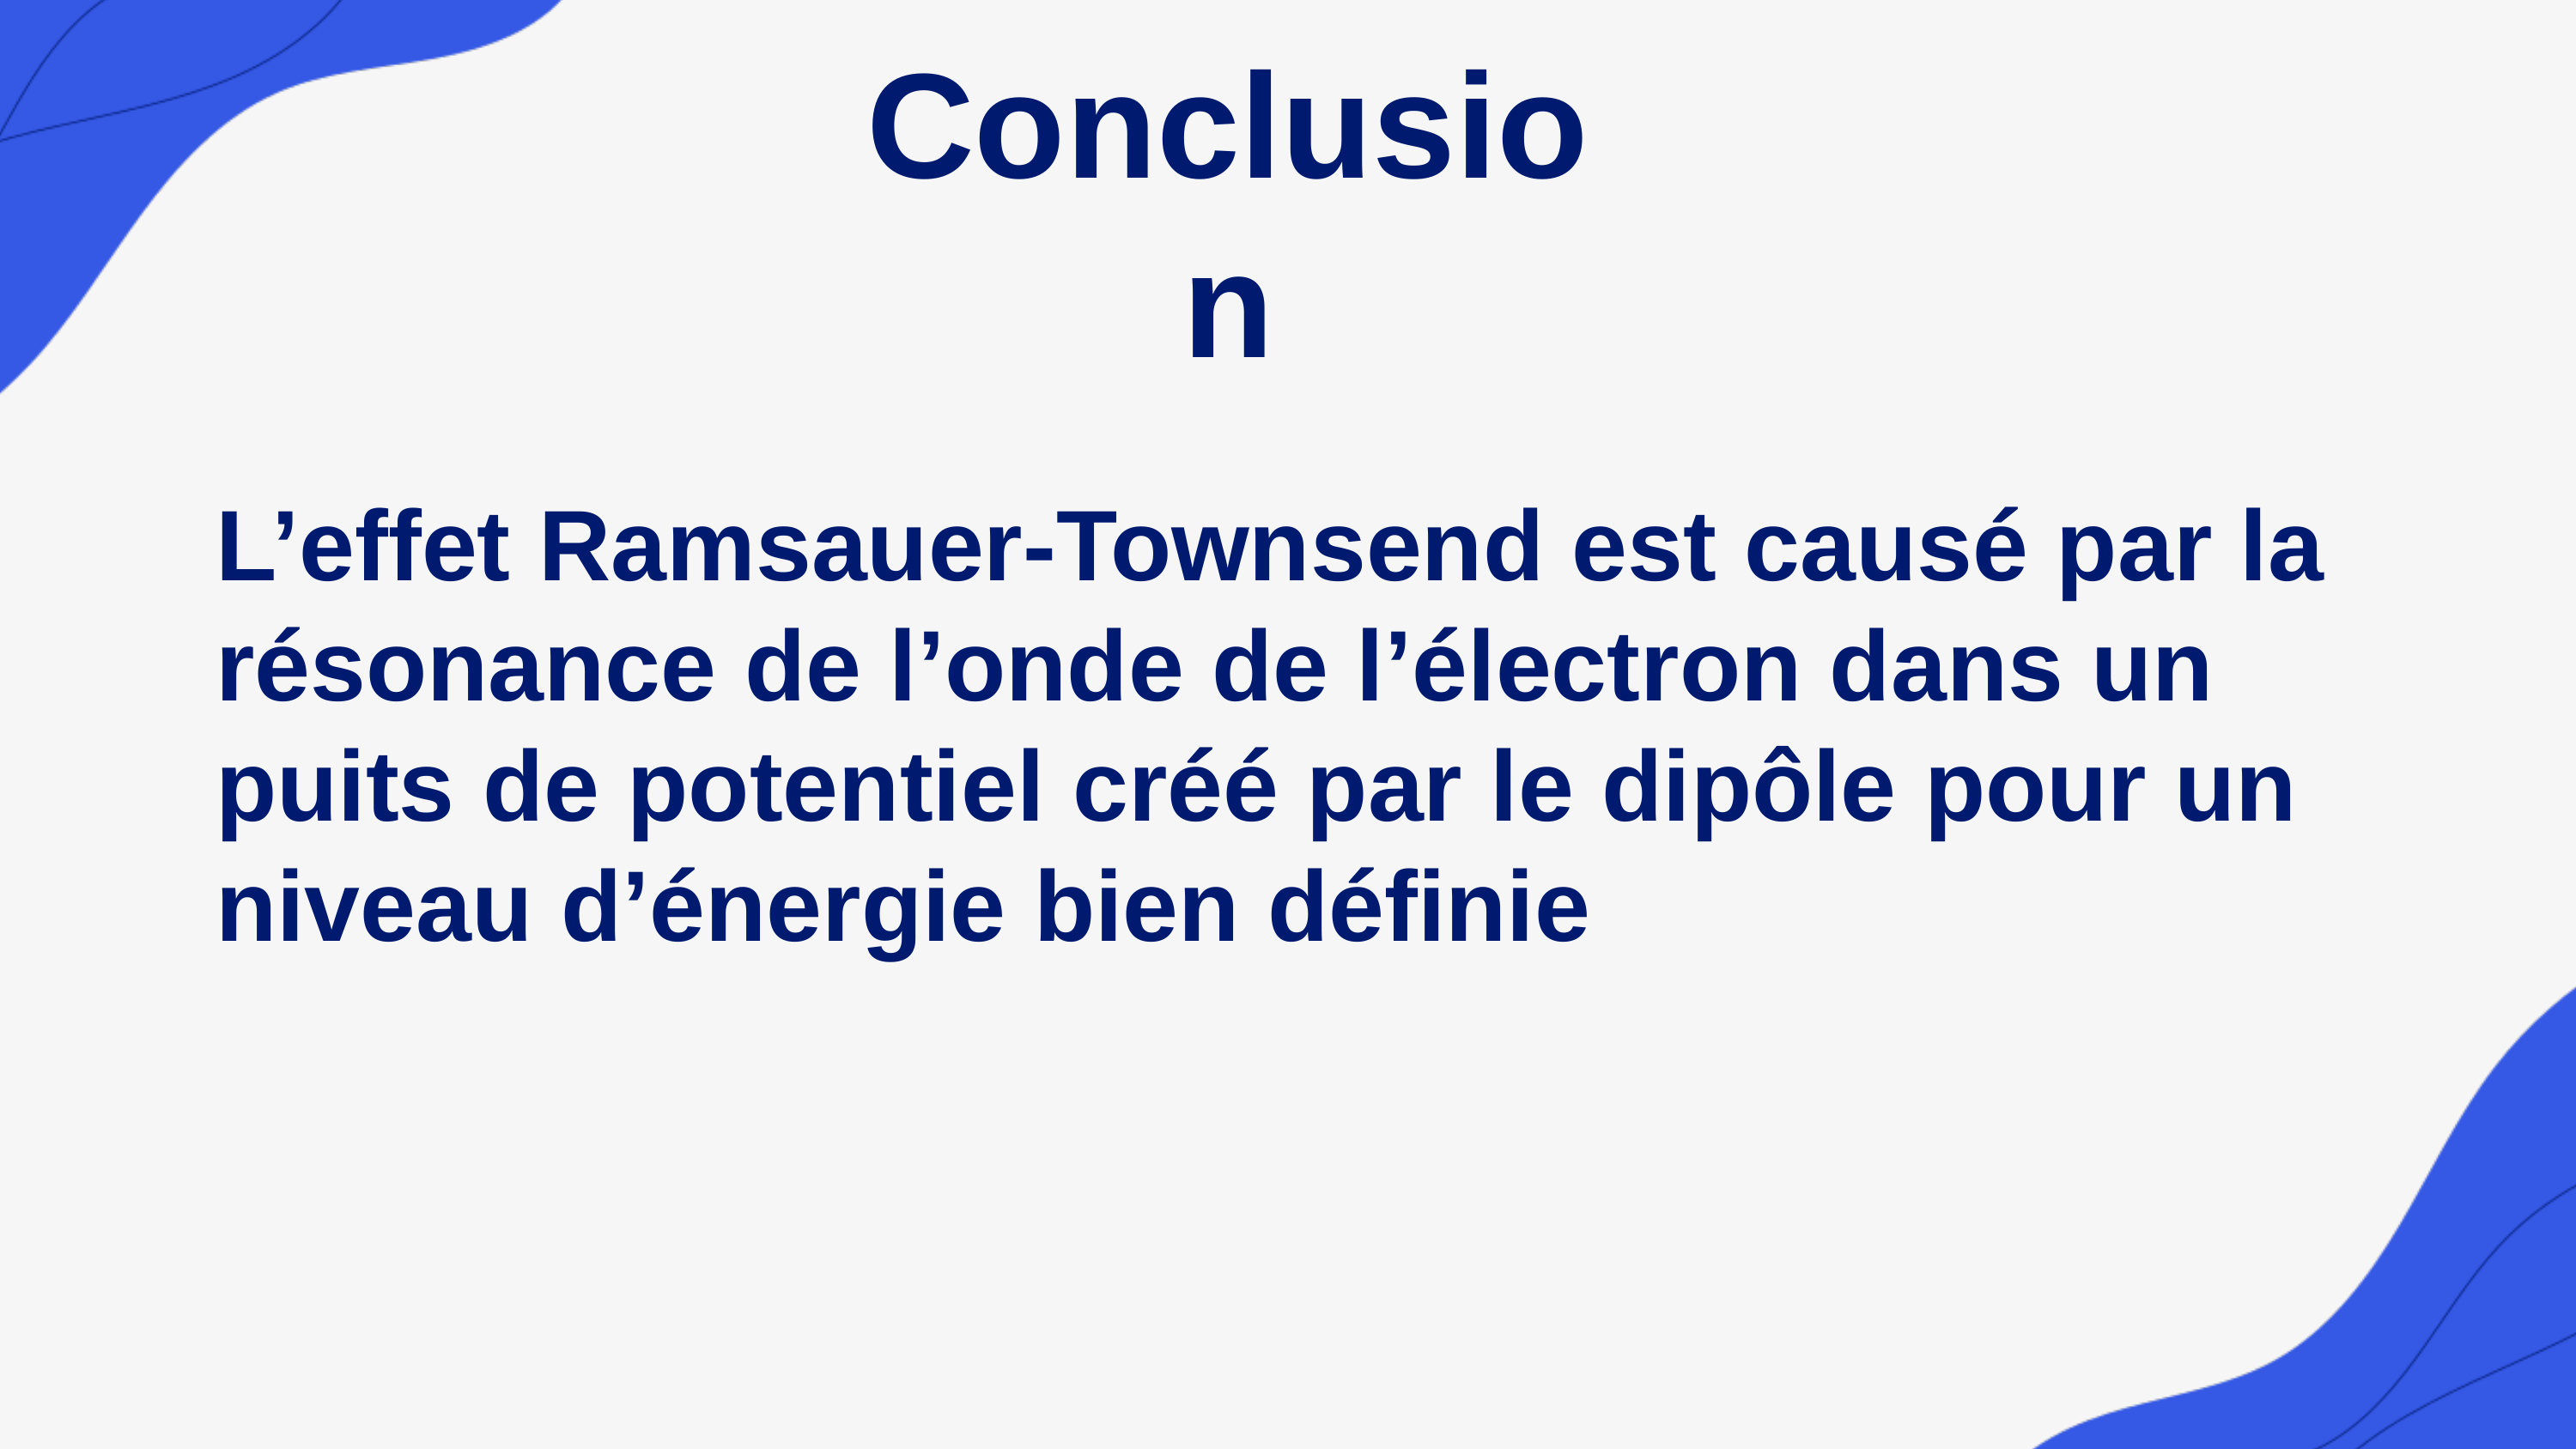

Conclusion
L’effet Ramsauer-Townsend est causé par la résonance de l’onde de l’électron dans un puits de potentiel créé par le dipôle pour un niveau d’énergie bien définie